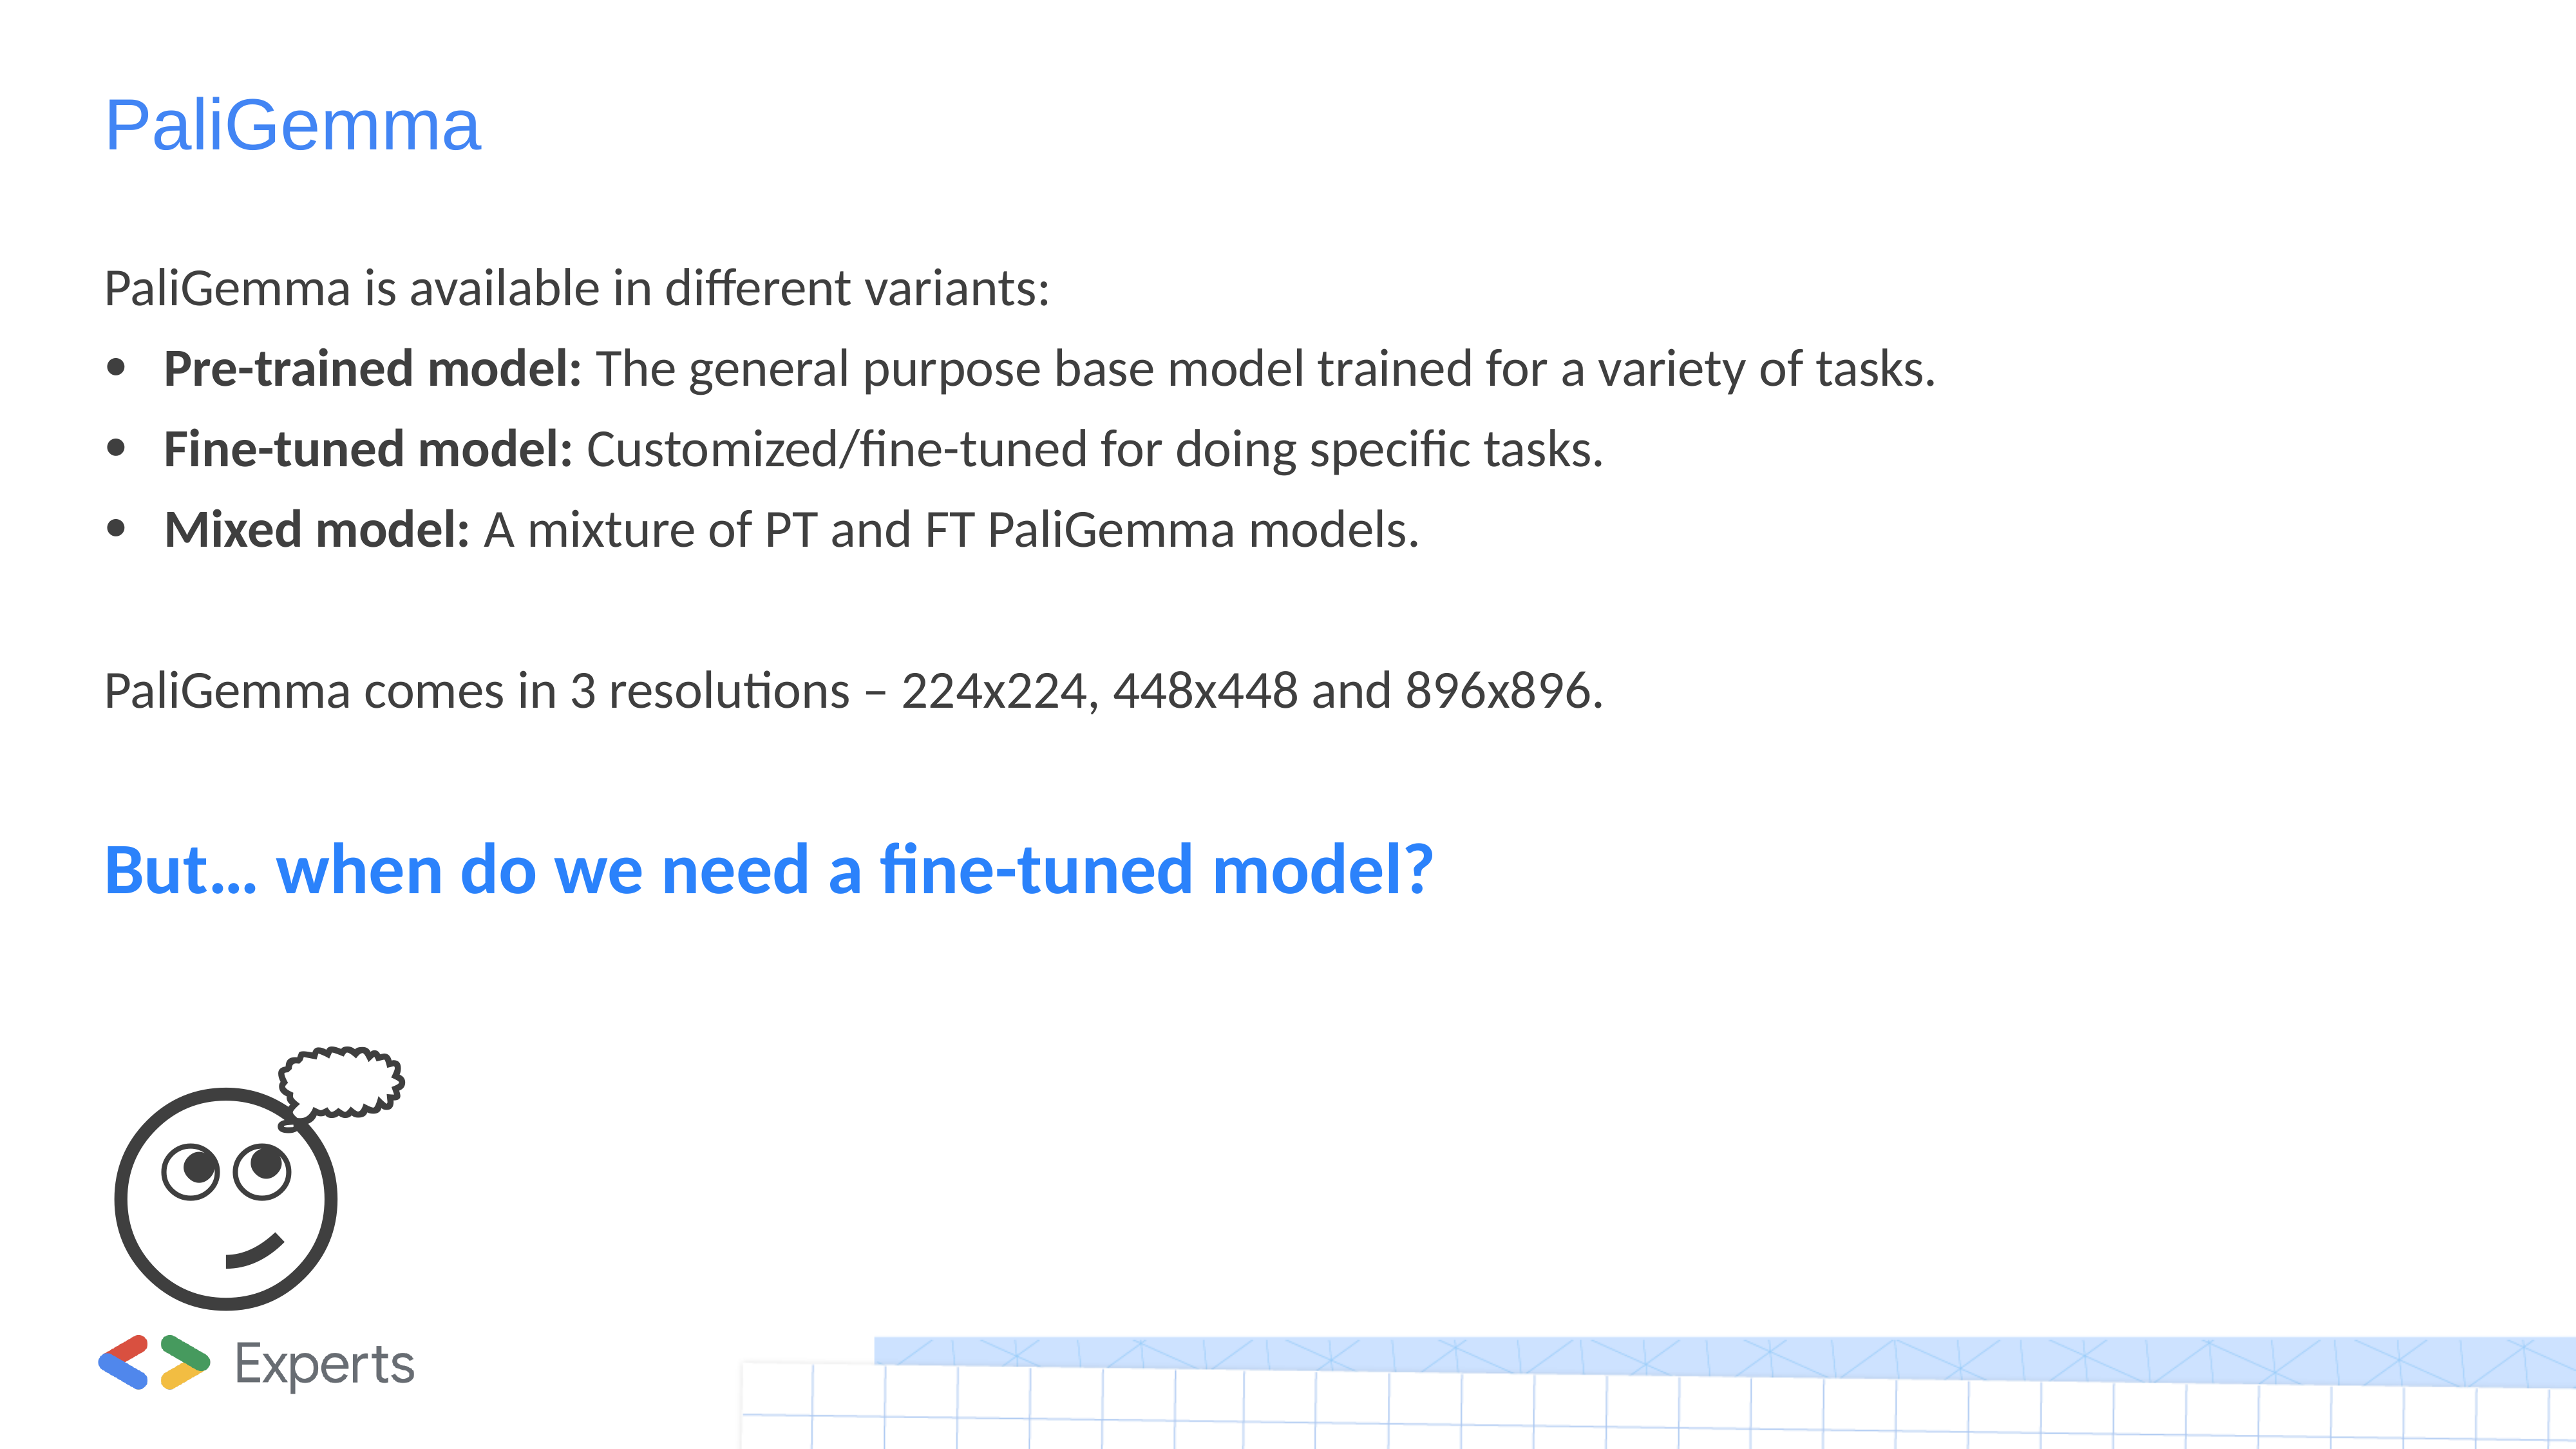

# PaliGemma
PaliGemma is available in different variants:
Pre-trained model: The general purpose base model trained for a variety of tasks.
Fine-tuned model: Customized/fine-tuned for doing specific tasks.
Mixed model: A mixture of PT and FT PaliGemma models.

PaliGemma comes in 3 resolutions – 224x224, 448x448 and 896x896.

But… when do we need a fine-tuned model?
🤔